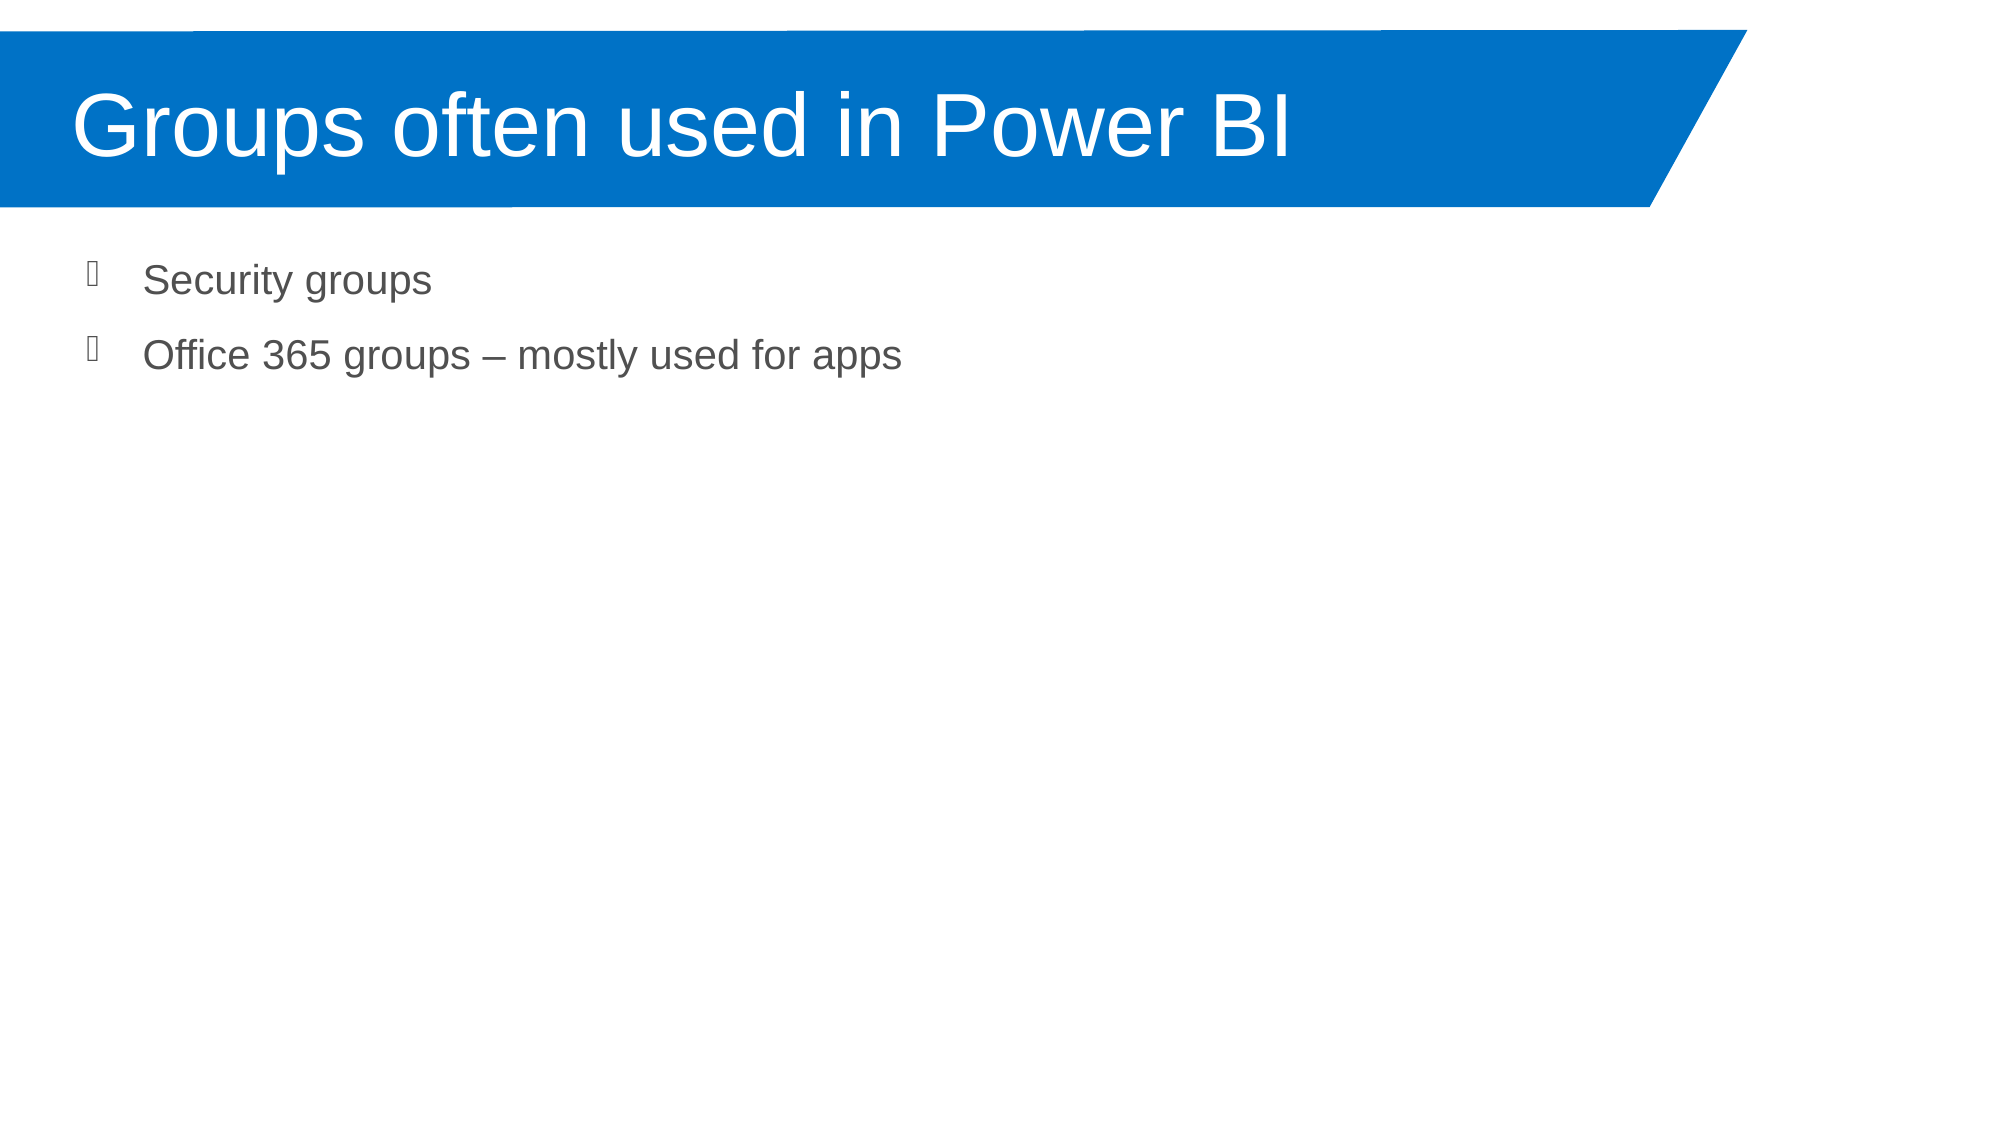

Groups often used in Power BI
Security groups
Office 365 groups – mostly used for apps